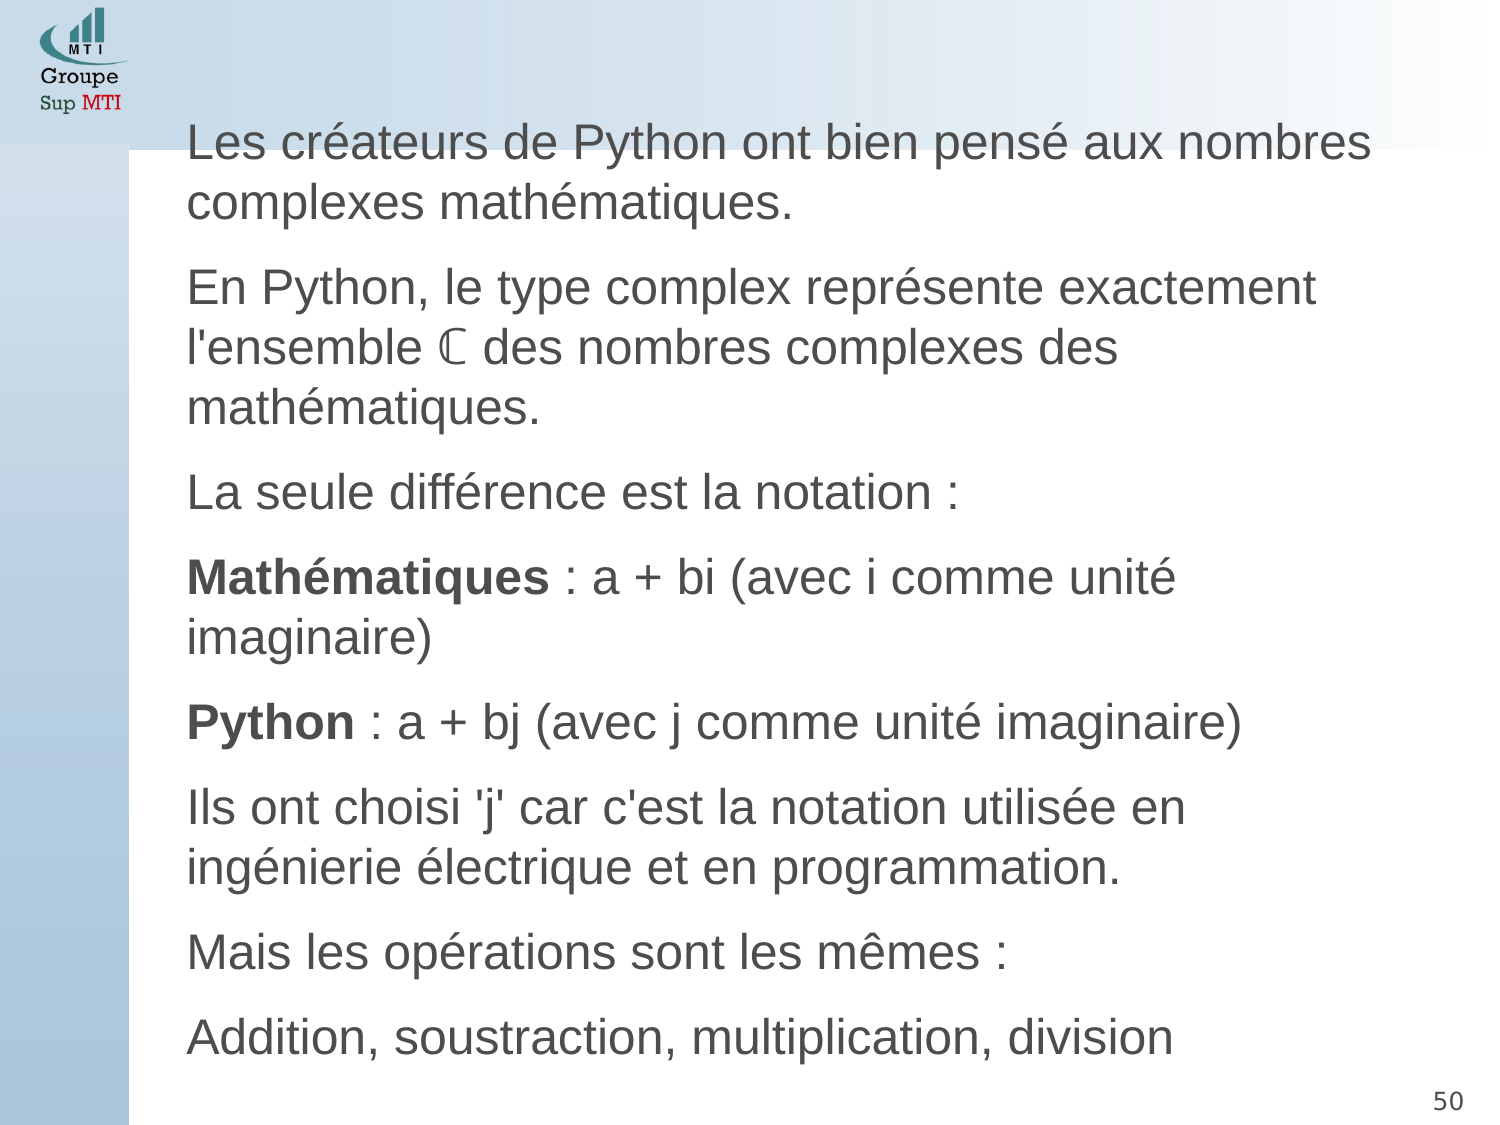

Les créateurs de Python ont bien pensé aux nombres complexes mathématiques.
En Python, le type complex représente exactement l'ensemble ℂ des nombres complexes des mathématiques.
La seule différence est la notation :
Mathématiques : a + bi (avec i comme unité imaginaire)
Python : a + bj (avec j comme unité imaginaire)
Ils ont choisi 'j' car c'est la notation utilisée en ingénierie électrique et en programmation.
Mais les opérations sont les mêmes :
Addition, soustraction, multiplication, division